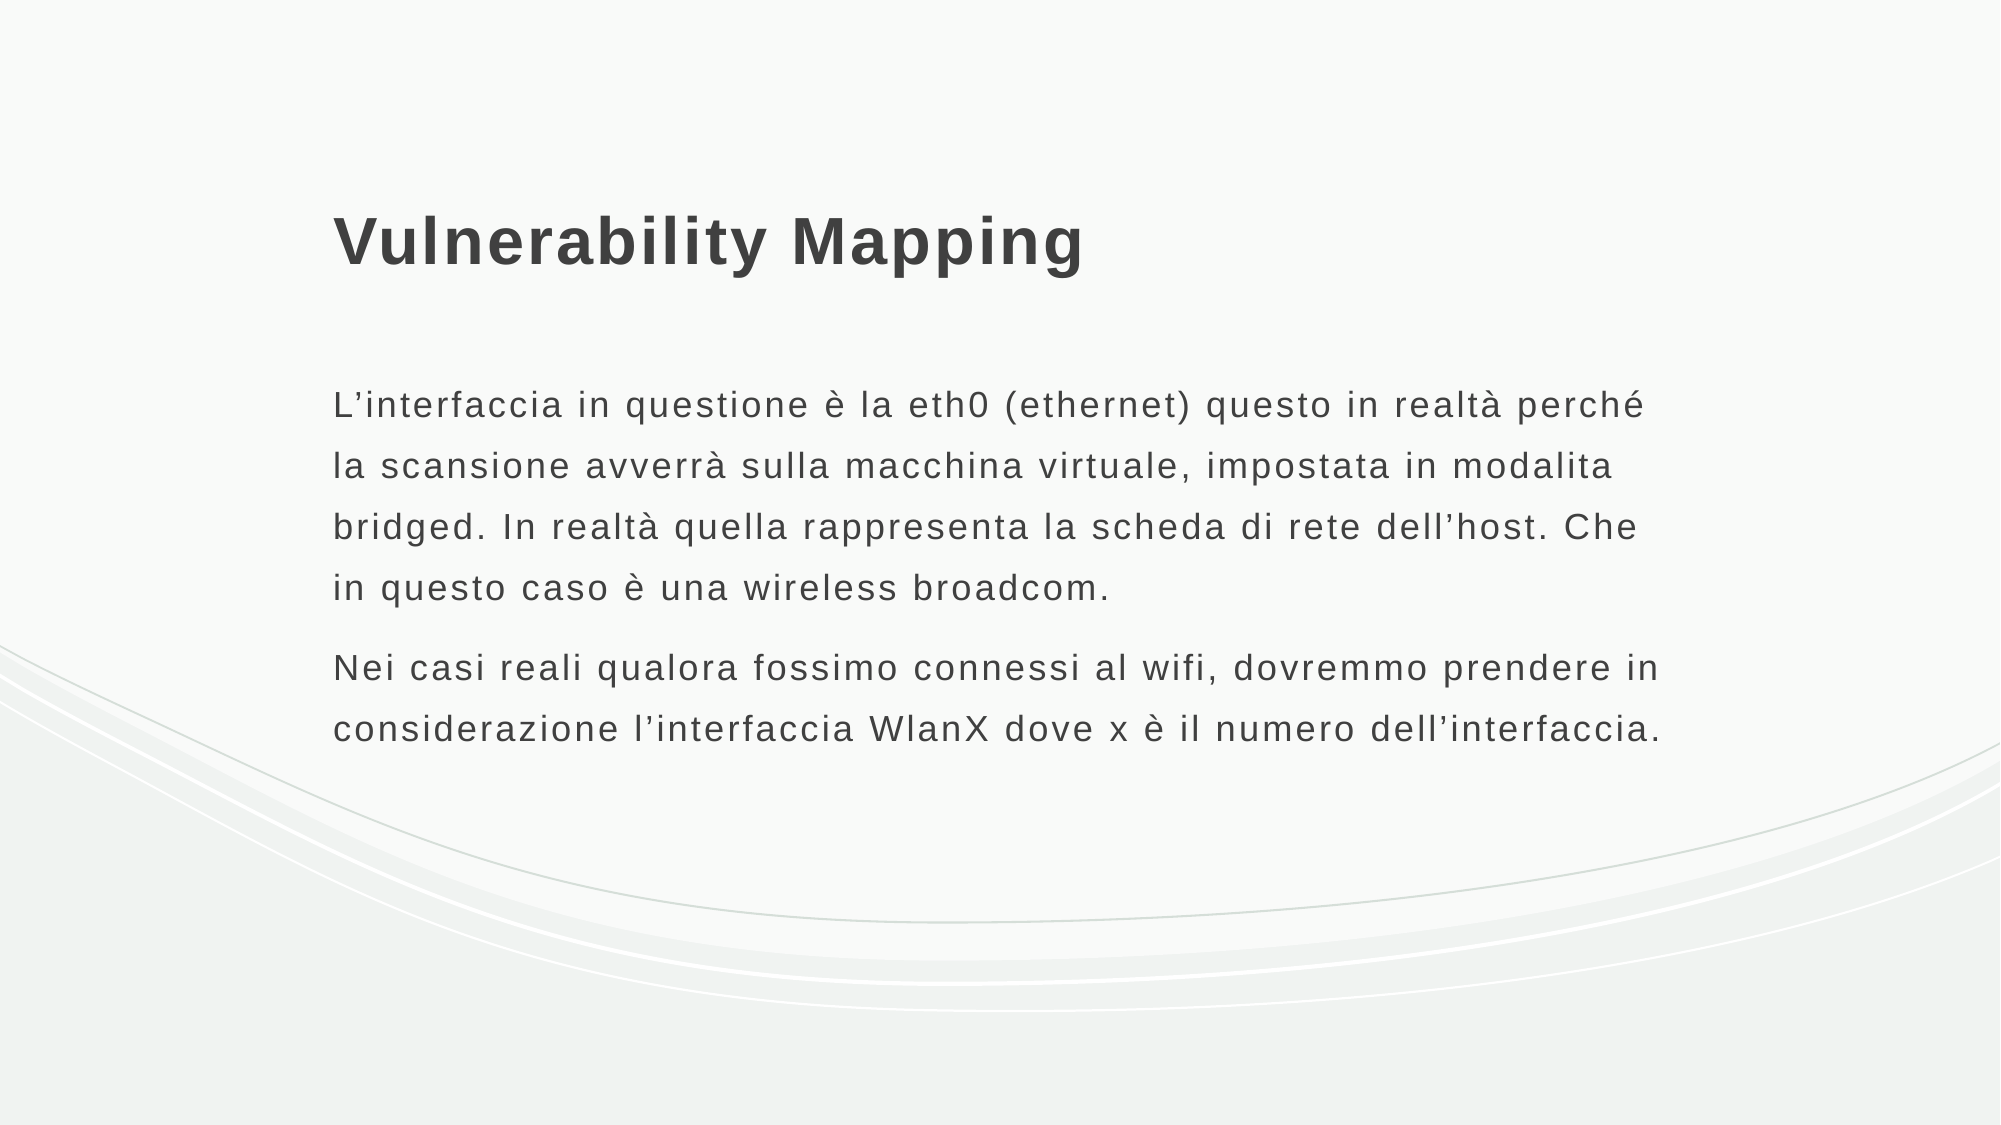

# Vulnerability Mapping
L’interfaccia in questione è la eth0 (ethernet) questo in realtà perché la scansione avverrà sulla macchina virtuale, impostata in modalita bridged. In realtà quella rappresenta la scheda di rete dell’host. Che in questo caso è una wireless broadcom.
Nei casi reali qualora fossimo connessi al wifi, dovremmo prendere in considerazione l’interfaccia WlanX dove x è il numero dell’interfaccia.